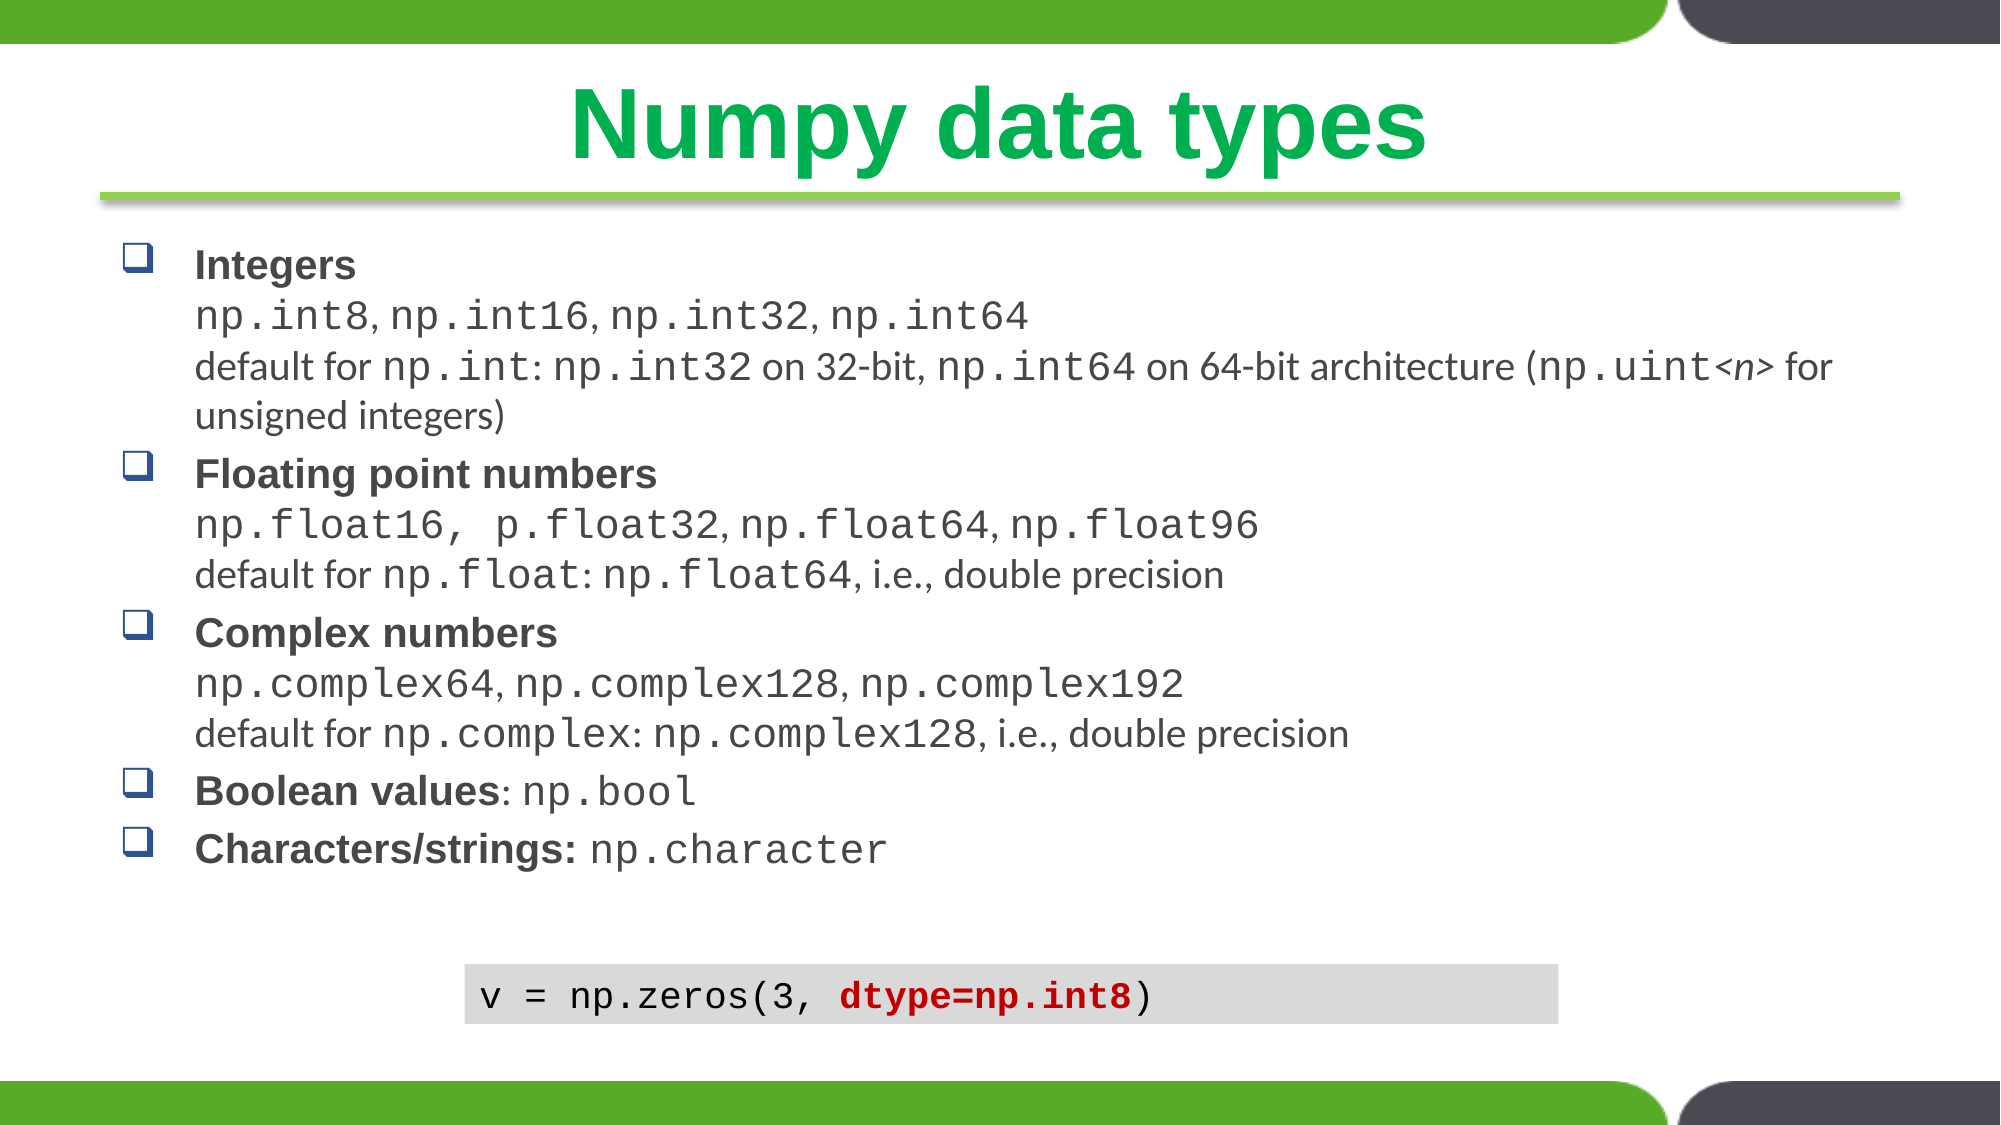

# Numpy data types
Integers
np.int8, np.int16, np.int32, np.int64
default for np.int: np.int32 on 32-bit, np.int64 on 64-bit architecture (np.uint<n> for unsigned integers)
Floating point numbers
np.float16, p.float32, np.float64, np.float96
default for np.float: np.float64, i.e., double precision
Complex numbers
np.complex64, np.complex128, np.complex192
default for np.complex: np.complex128, i.e., double precision
Boolean values: np.bool
Characters/strings: np.character

v = np.zeros(3, dtype=np.int8)